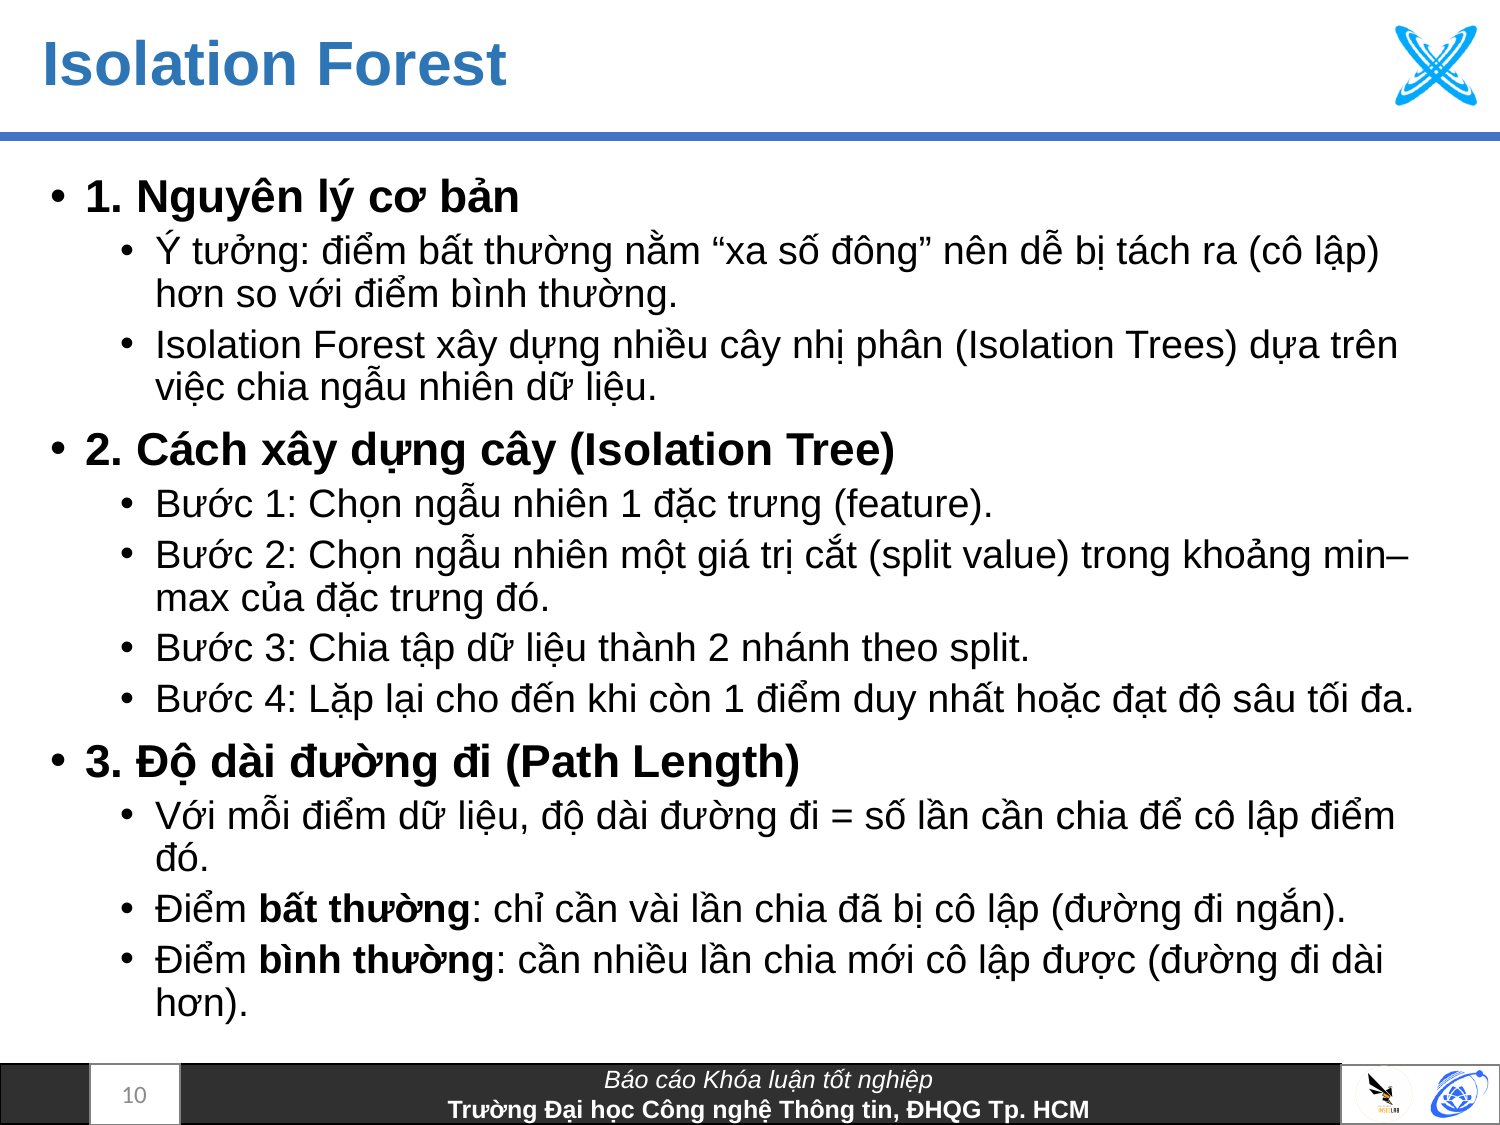

# Isolation Forest
1. Nguyên lý cơ bản
Ý tưởng: điểm bất thường nằm “xa số đông” nên dễ bị tách ra (cô lập) hơn so với điểm bình thường.
Isolation Forest xây dựng nhiều cây nhị phân (Isolation Trees) dựa trên việc chia ngẫu nhiên dữ liệu.
2. Cách xây dựng cây (Isolation Tree)
Bước 1: Chọn ngẫu nhiên 1 đặc trưng (feature).
Bước 2: Chọn ngẫu nhiên một giá trị cắt (split value) trong khoảng min–max của đặc trưng đó.
Bước 3: Chia tập dữ liệu thành 2 nhánh theo split.
Bước 4: Lặp lại cho đến khi còn 1 điểm duy nhất hoặc đạt độ sâu tối đa.
3. Độ dài đường đi (Path Length)
Với mỗi điểm dữ liệu, độ dài đường đi = số lần cần chia để cô lập điểm đó.
Điểm bất thường: chỉ cần vài lần chia đã bị cô lập (đường đi ngắn).
Điểm bình thường: cần nhiều lần chia mới cô lập được (đường đi dài hơn).

10